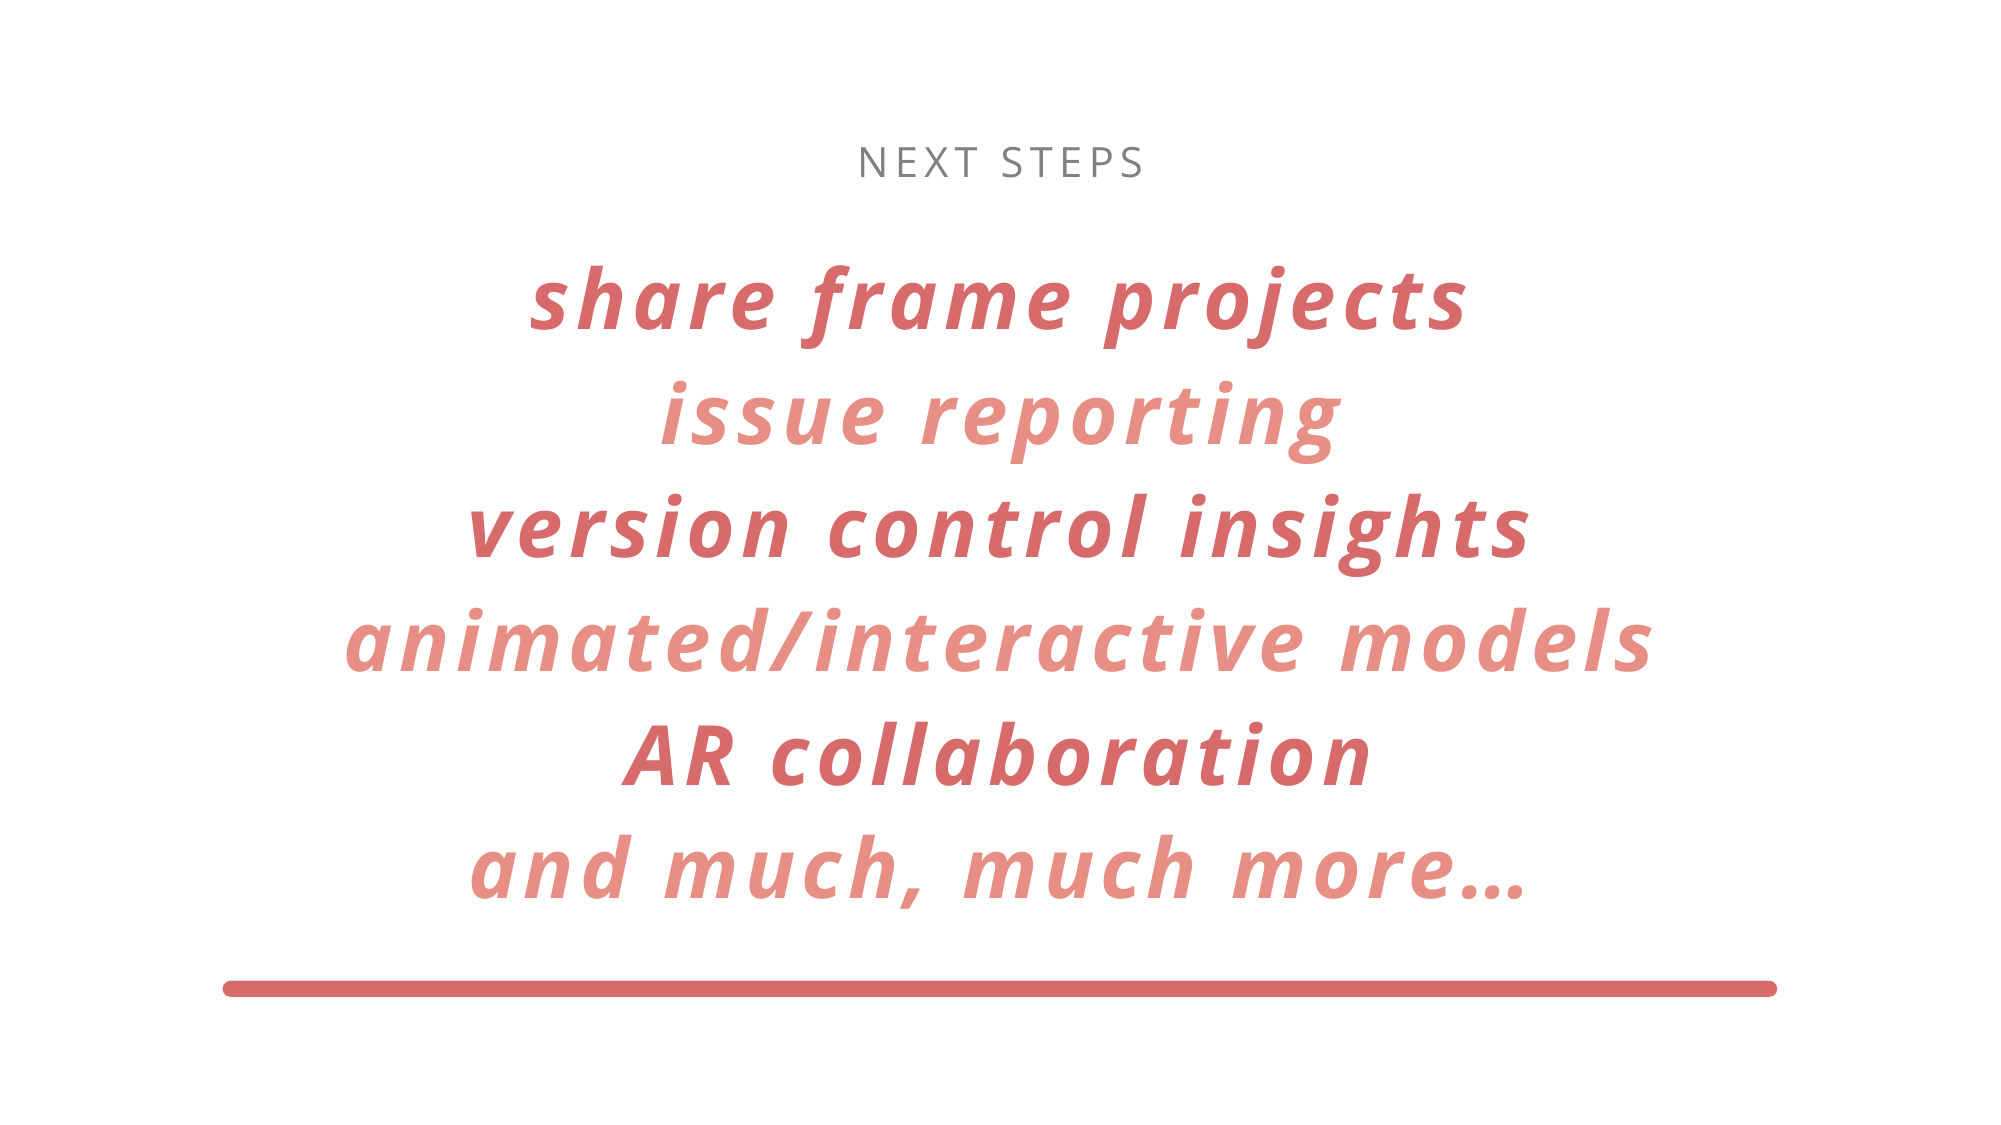

NEXT STEPS
share frame projects
issue reporting
version control insights
animated/interactive models
AR collaboration
and much, much more…